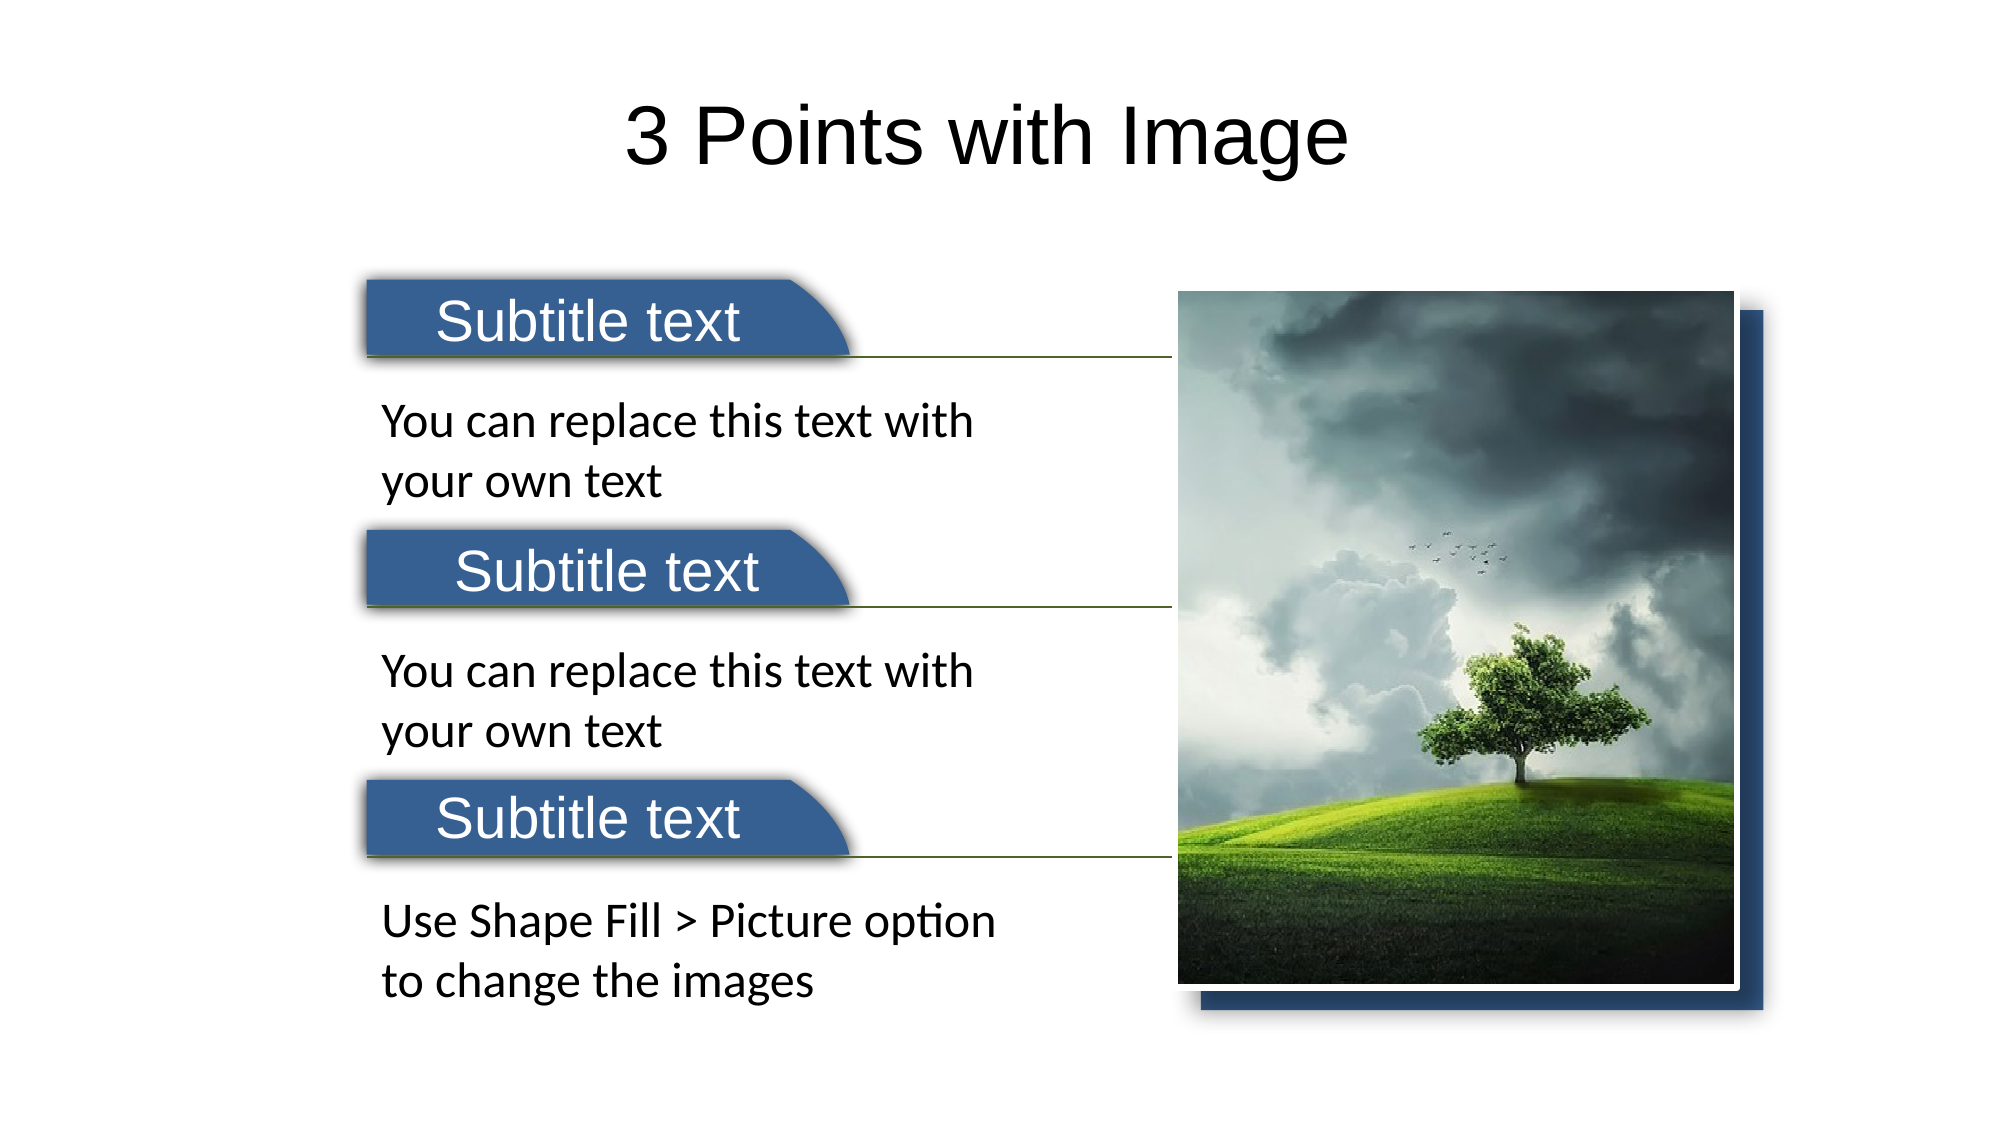

# 3 Points with Image

Subtitle text

You can replace this text with your own text

Subtitle text

You can replace this text with your own text
Subtitle text

Use Shape Fill > Picture option to change the images